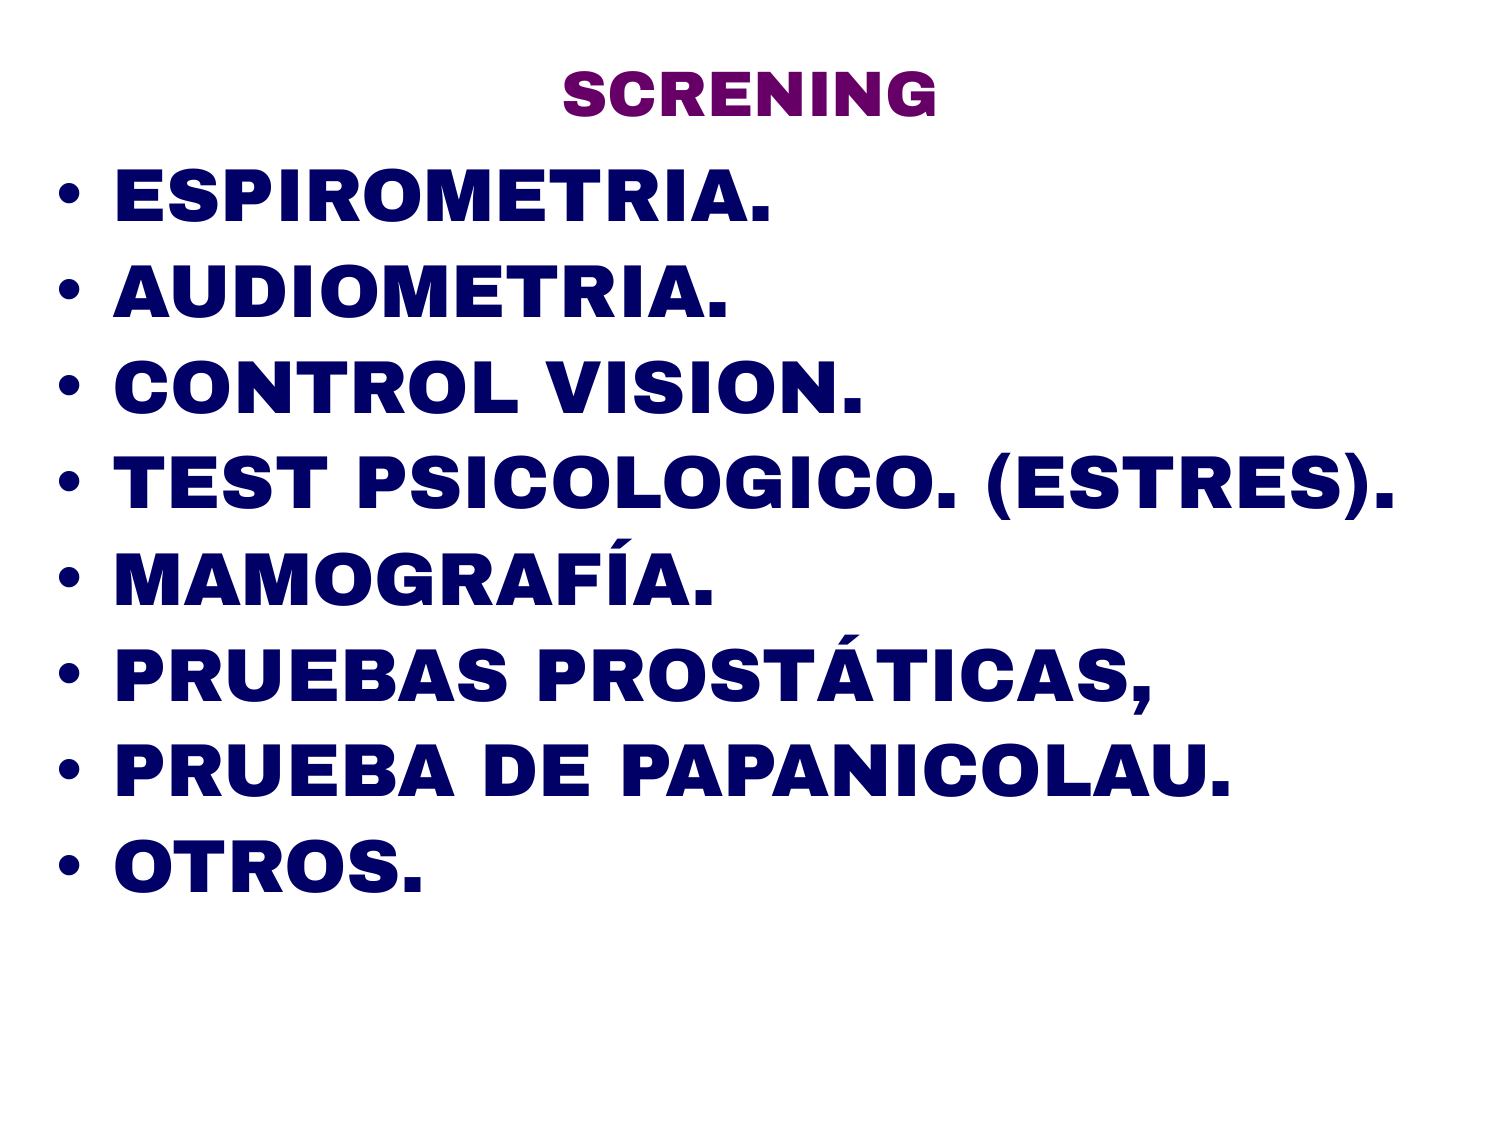

# SCRENING
ESPIROMETRIA.
AUDIOMETRIA.
CONTROL VISION.
TEST PSICOLOGICO. (ESTRES).
MAMOGRAFÍA.
PRUEBAS PROSTÁTICAS,
PRUEBA DE PAPANICOLAU.
OTROS.